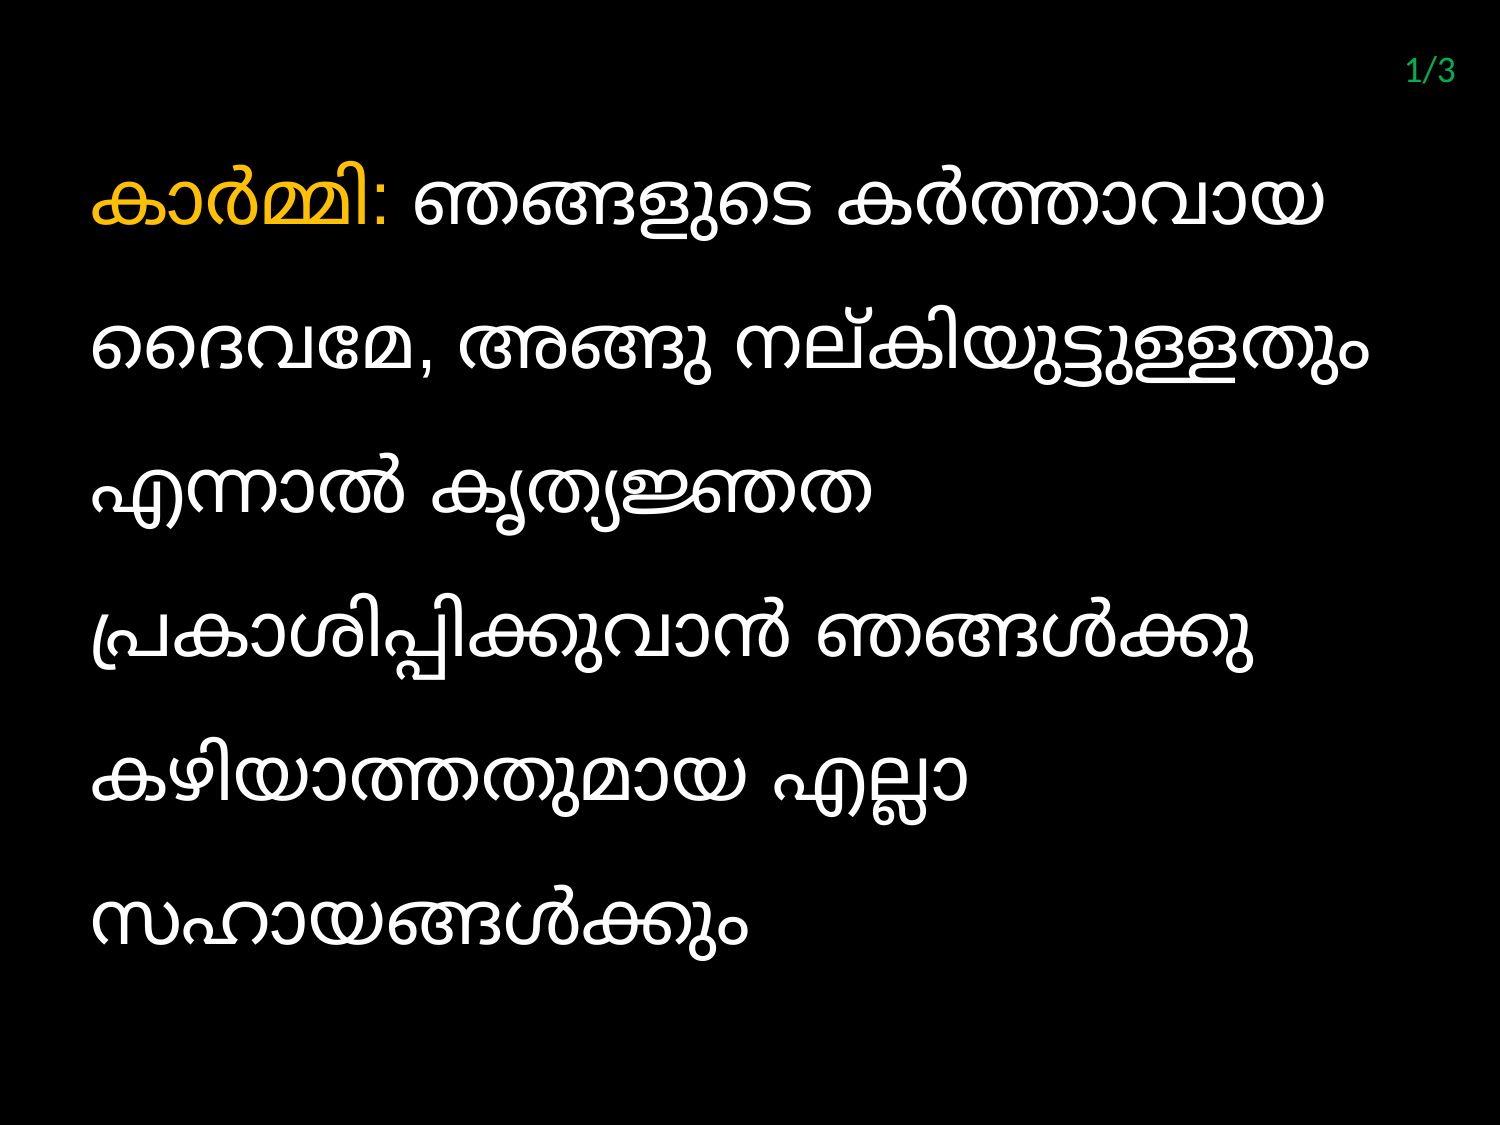

1/3
കാര്‍മ്മി: ഞങ്ങളുടെ കര്‍ത്താവായ ദൈവമേ, അങ്ങു നല്കിയുട്ടുള്ളതും എന്നാല്‍ കൃത്യജ്ഞത പ്രകാശിപ്പിക്കുവാന്‍ ഞങ്ങള്‍ക്കു കഴിയാത്തതുമായ എല്ലാ സഹായങ്ങള്‍ക്കും